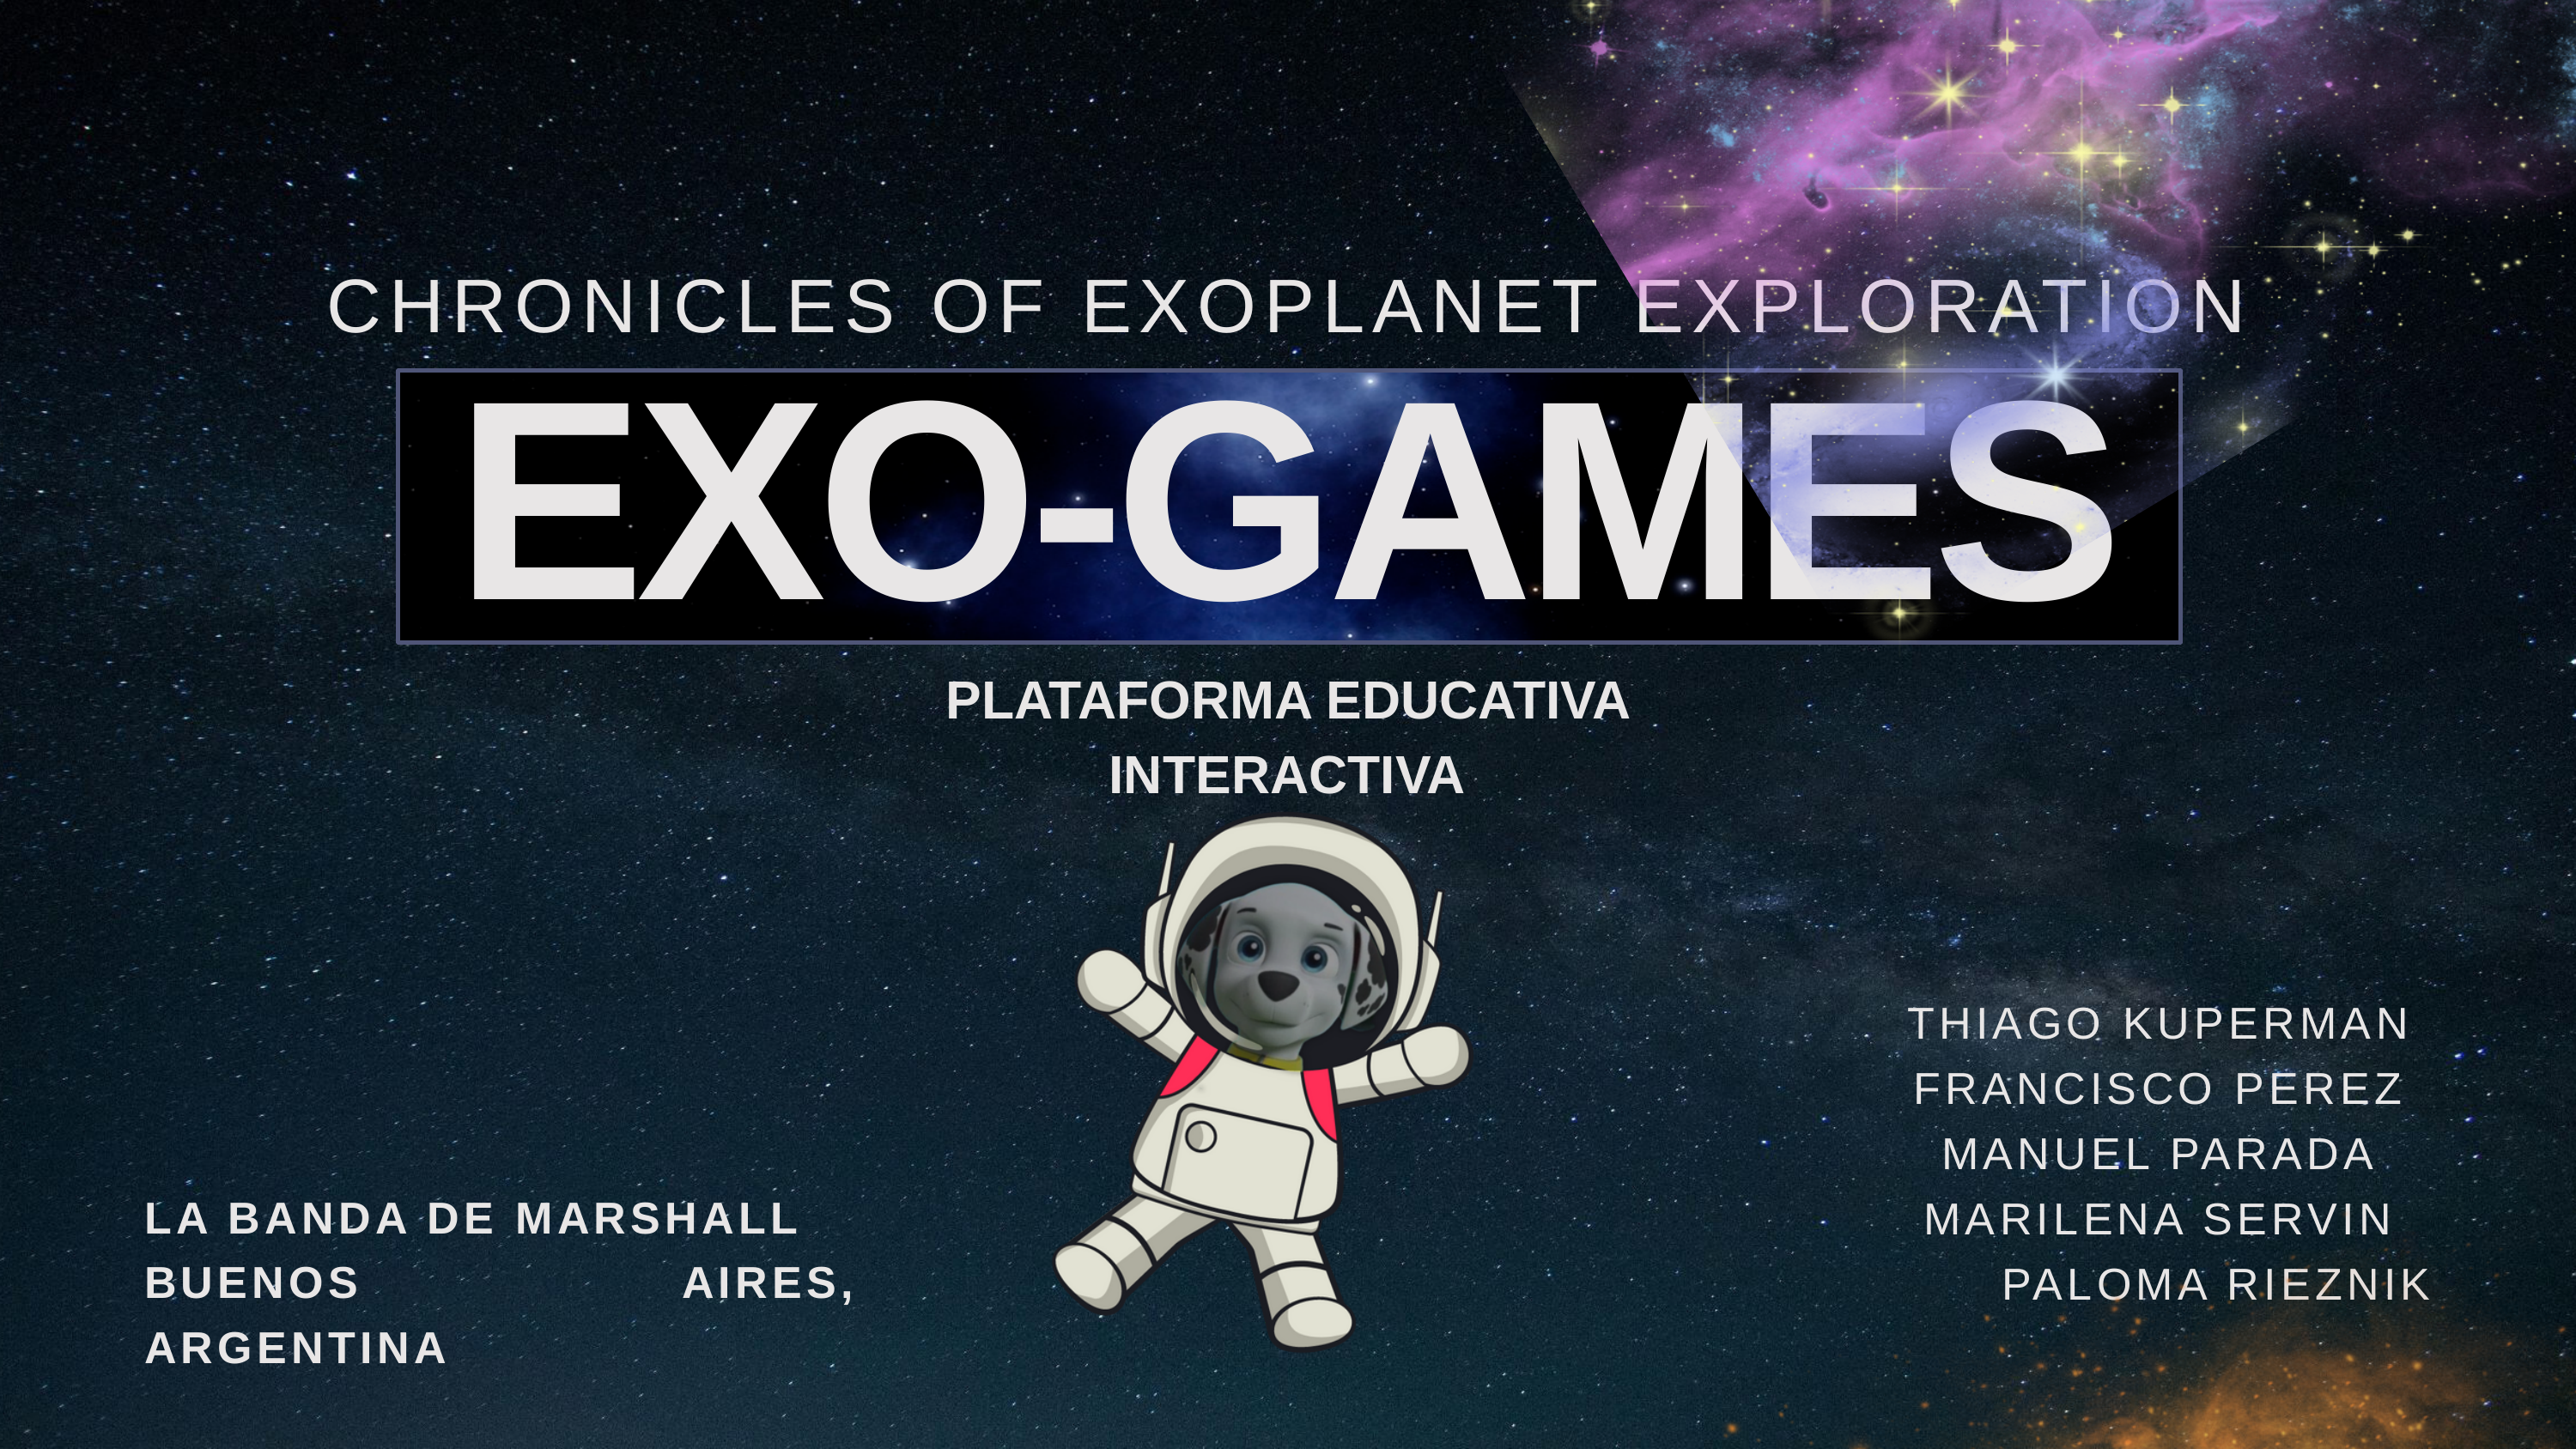

CHRONICLES OF EXOPLANET EXPLORATION

EXO-GAMES
PLATAFORMA EDUCATIVA INTERACTIVA

THIAGO KUPERMAN
FRANCISCO PEREZ
MANUEL PARADA
MARILENA SERVIN
PALOMA RIEZNIK

LA BANDA DE MARSHALL
BUENOS AIRES, ARGENTINA